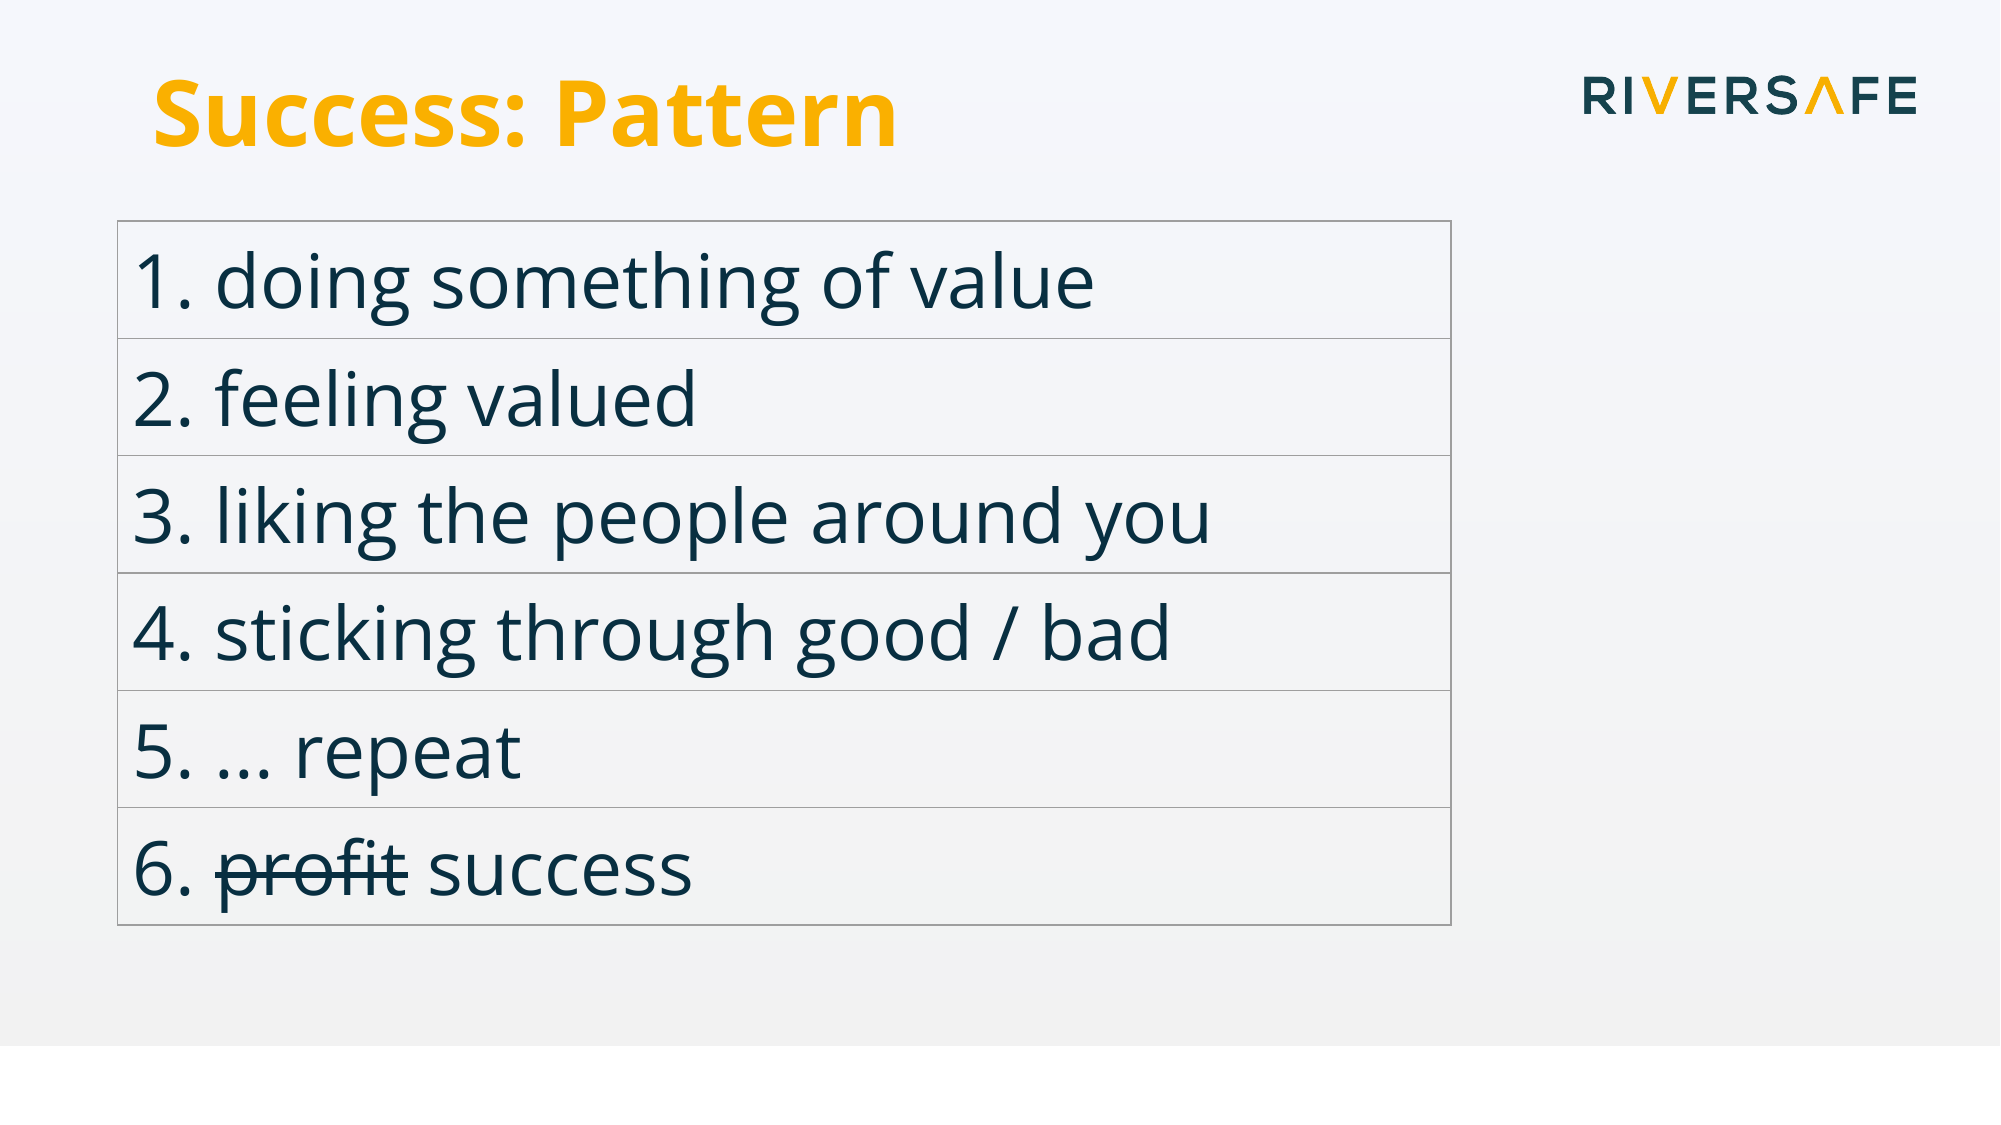

# Success: Pattern

| 1. doing something of value |
| --- |
| 2. feeling valued |
| 3. liking the people around you |
| 4. sticking through good / bad |
| 5. ... repeat |
| 6. profit success |